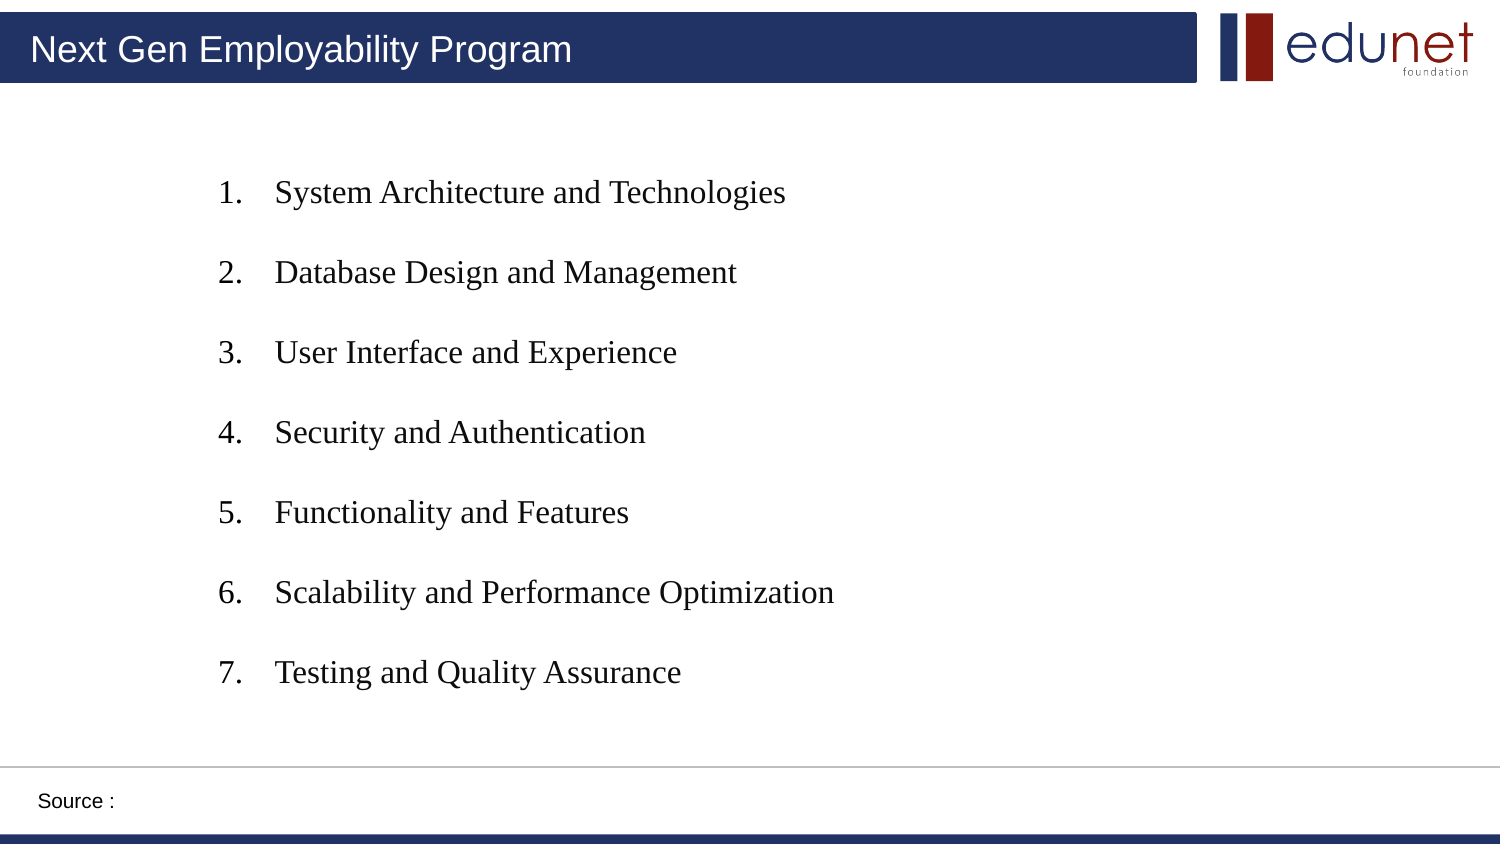

System Architecture and Technologies
Database Design and Management
User Interface and Experience
Security and Authentication
Functionality and Features
Scalability and Performance Optimization
Testing and Quality Assurance
Source :